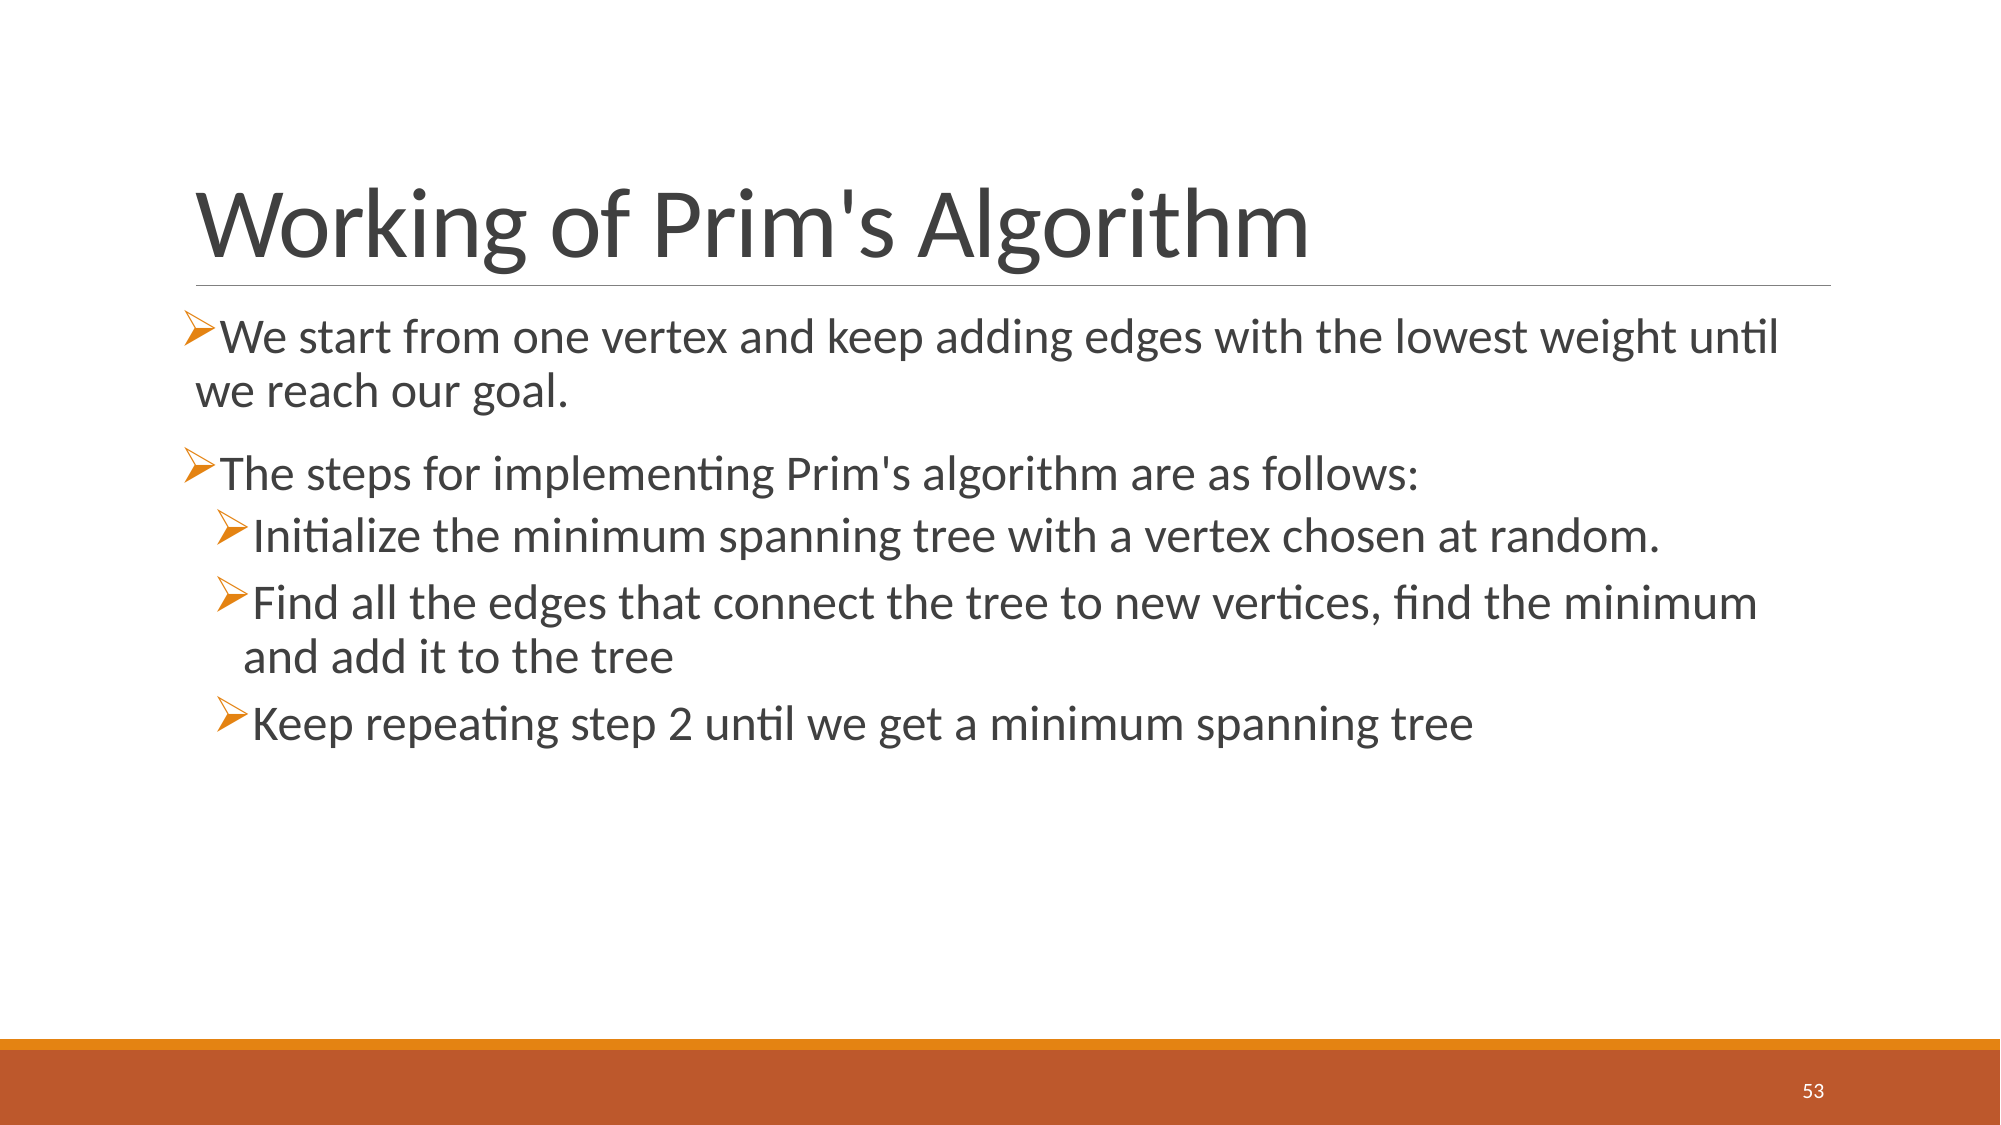

# Working of Prim's Algorithm
We start from one vertex and keep adding edges with the lowest weight until we reach our goal.
The steps for implementing Prim's algorithm are as follows:
Initialize the minimum spanning tree with a vertex chosen at random.
Find all the edges that connect the tree to new vertices, find the minimum and add it to the tree
Keep repeating step 2 until we get a minimum spanning tree

53